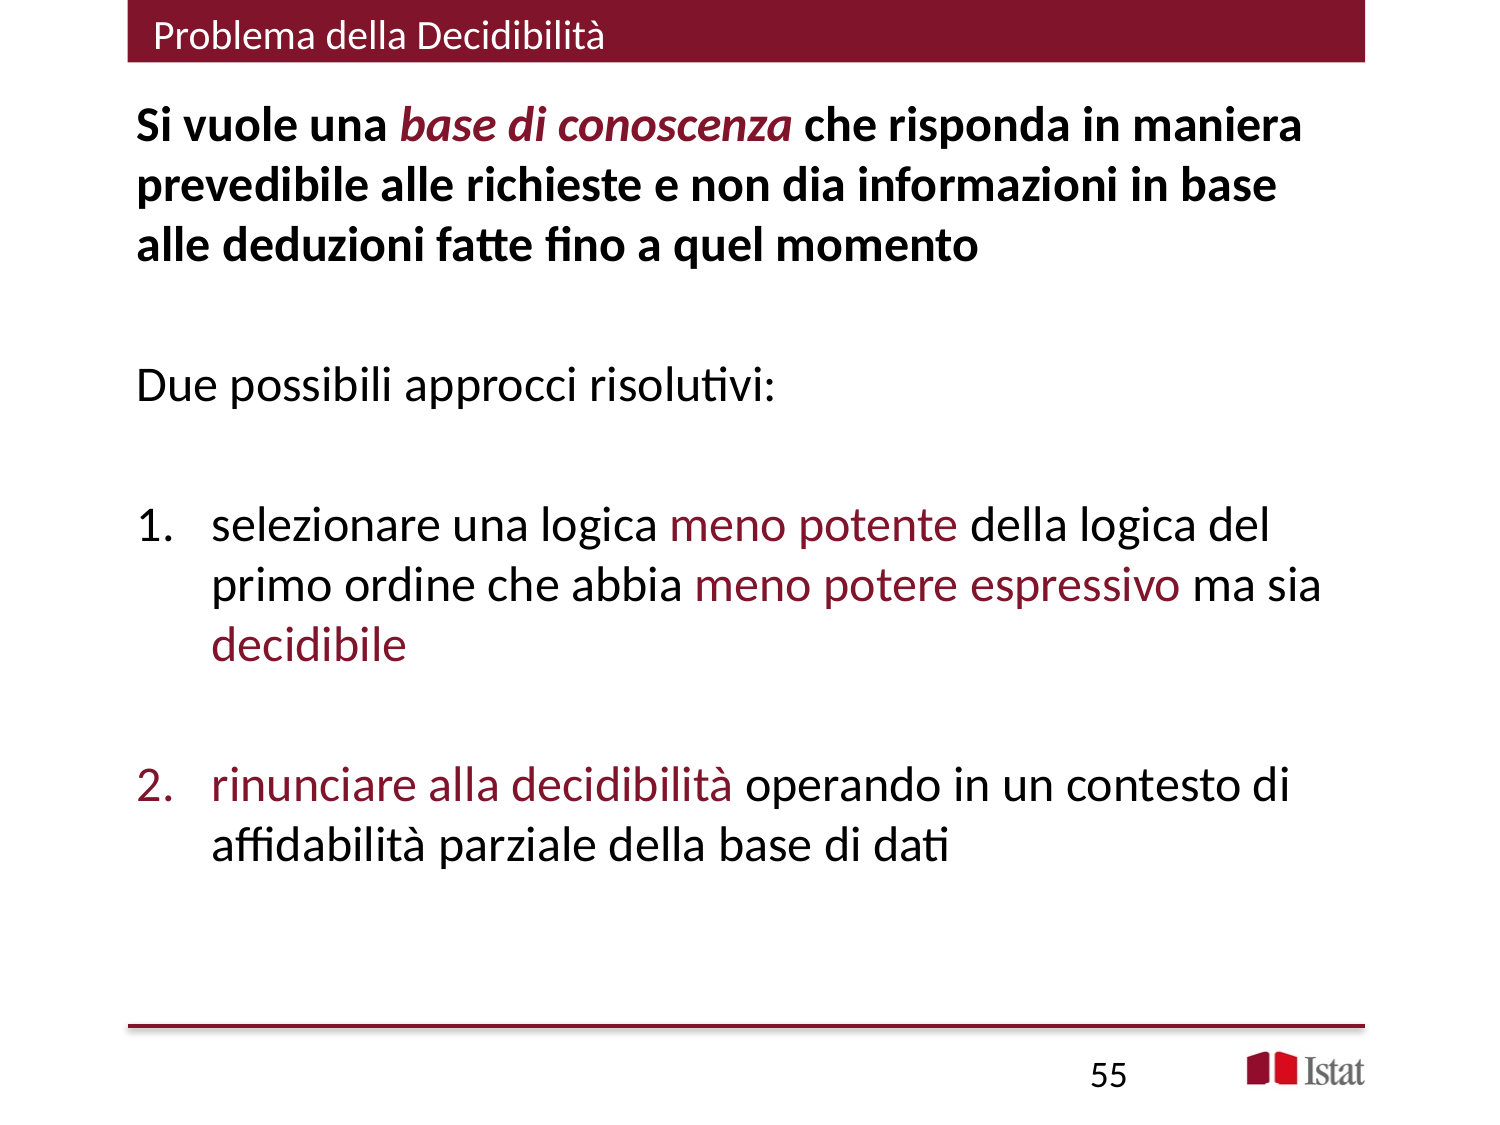

Problema della Decidibilità
Si vuole una base di conoscenza che risponda in maniera prevedibile alle richieste e non dia informazioni in base alle deduzioni fatte fino a quel momento

Due possibili approcci risolutivi:

selezionare una logica meno potente della logica del primo ordine che abbia meno potere espressivo ma sia decidibile

rinunciare alla decidibilità operando in un contesto di affidabilità parziale della base di dati

55